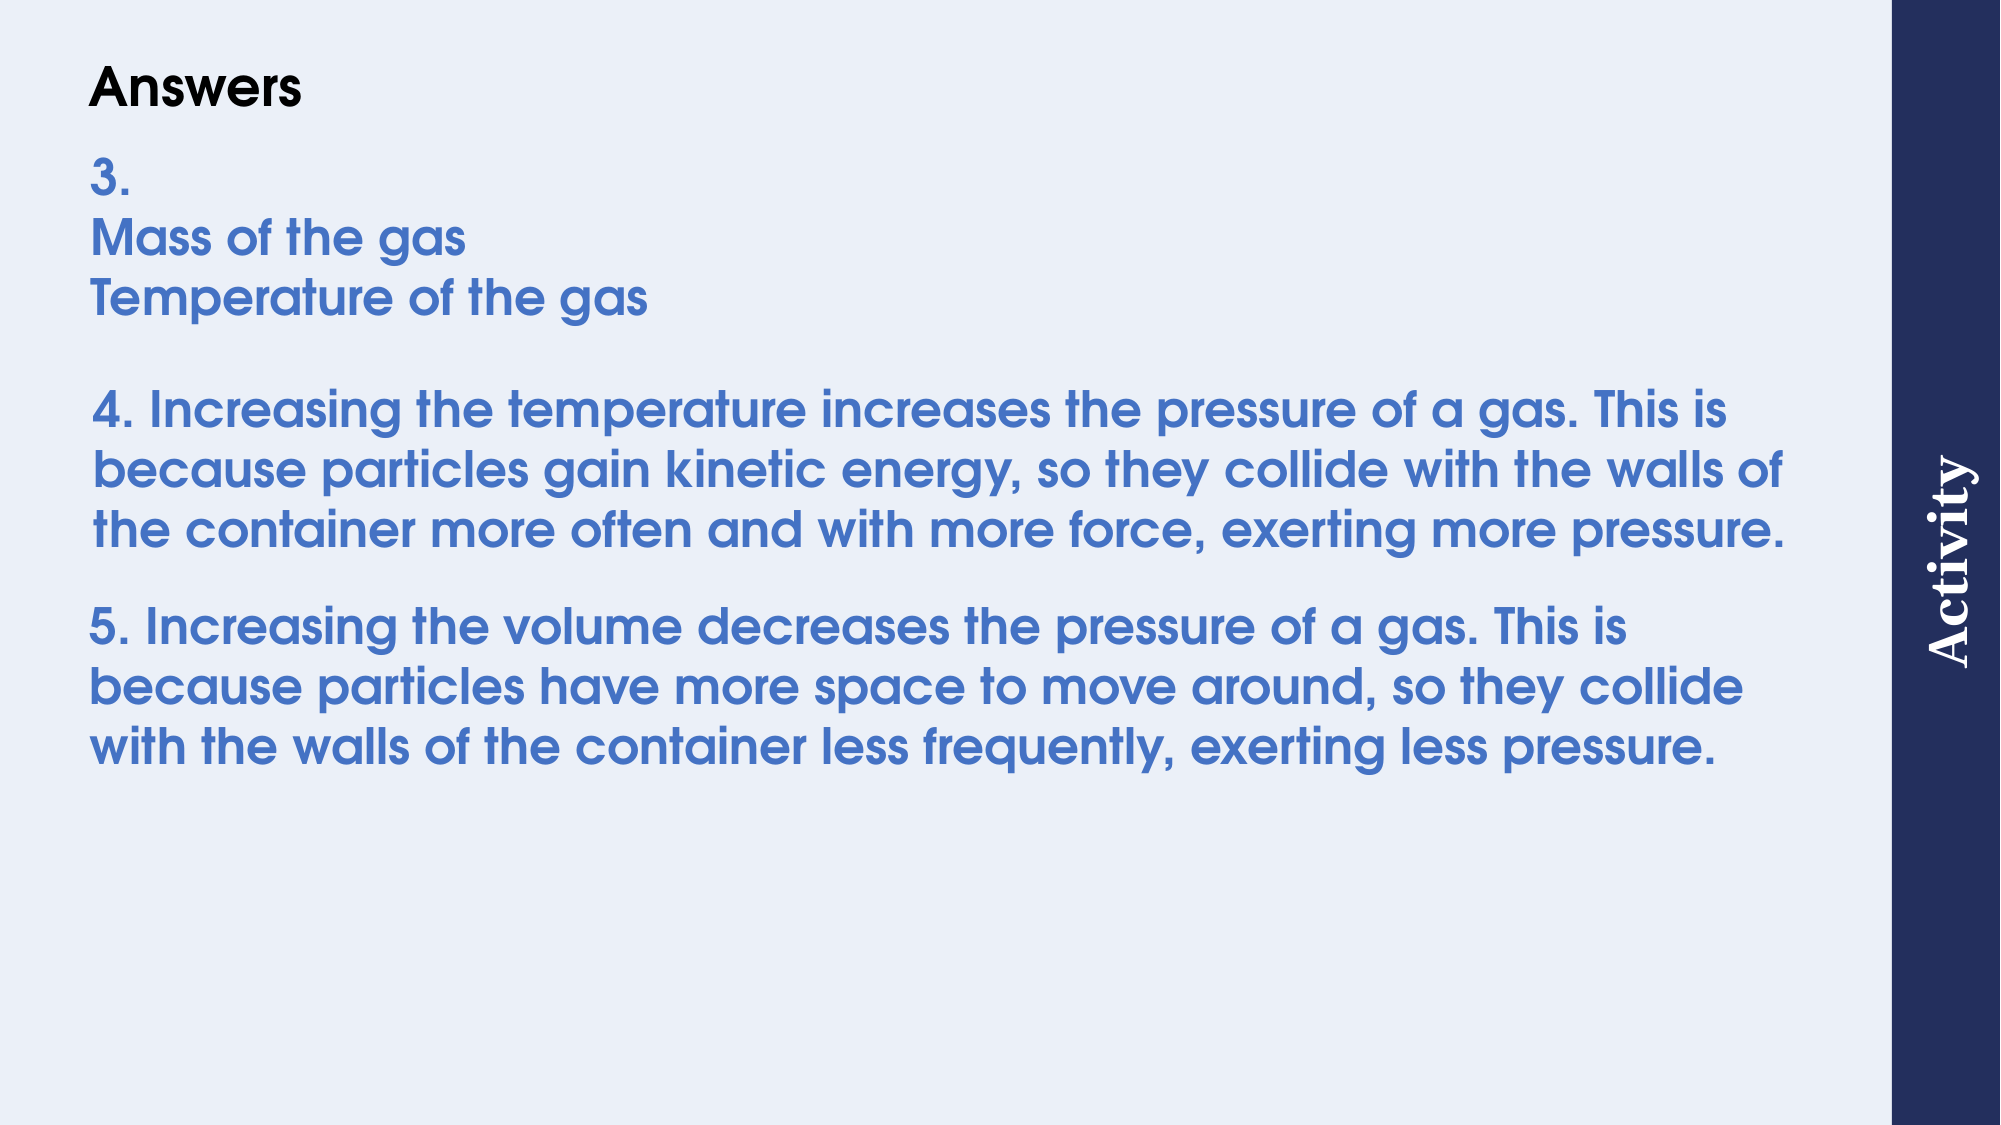

# Answers
3.
Mass of the gas
Temperature of the gas
4. Increasing the temperature increases the pressure of a gas. This is because particles gain kinetic energy, so they collide with the walls of the container more often and with more force, exerting more pressure.
5. Increasing the volume decreases the pressure of a gas. This is because particles have more space to move around, so they collide with the walls of the container less frequently, exerting less pressure.